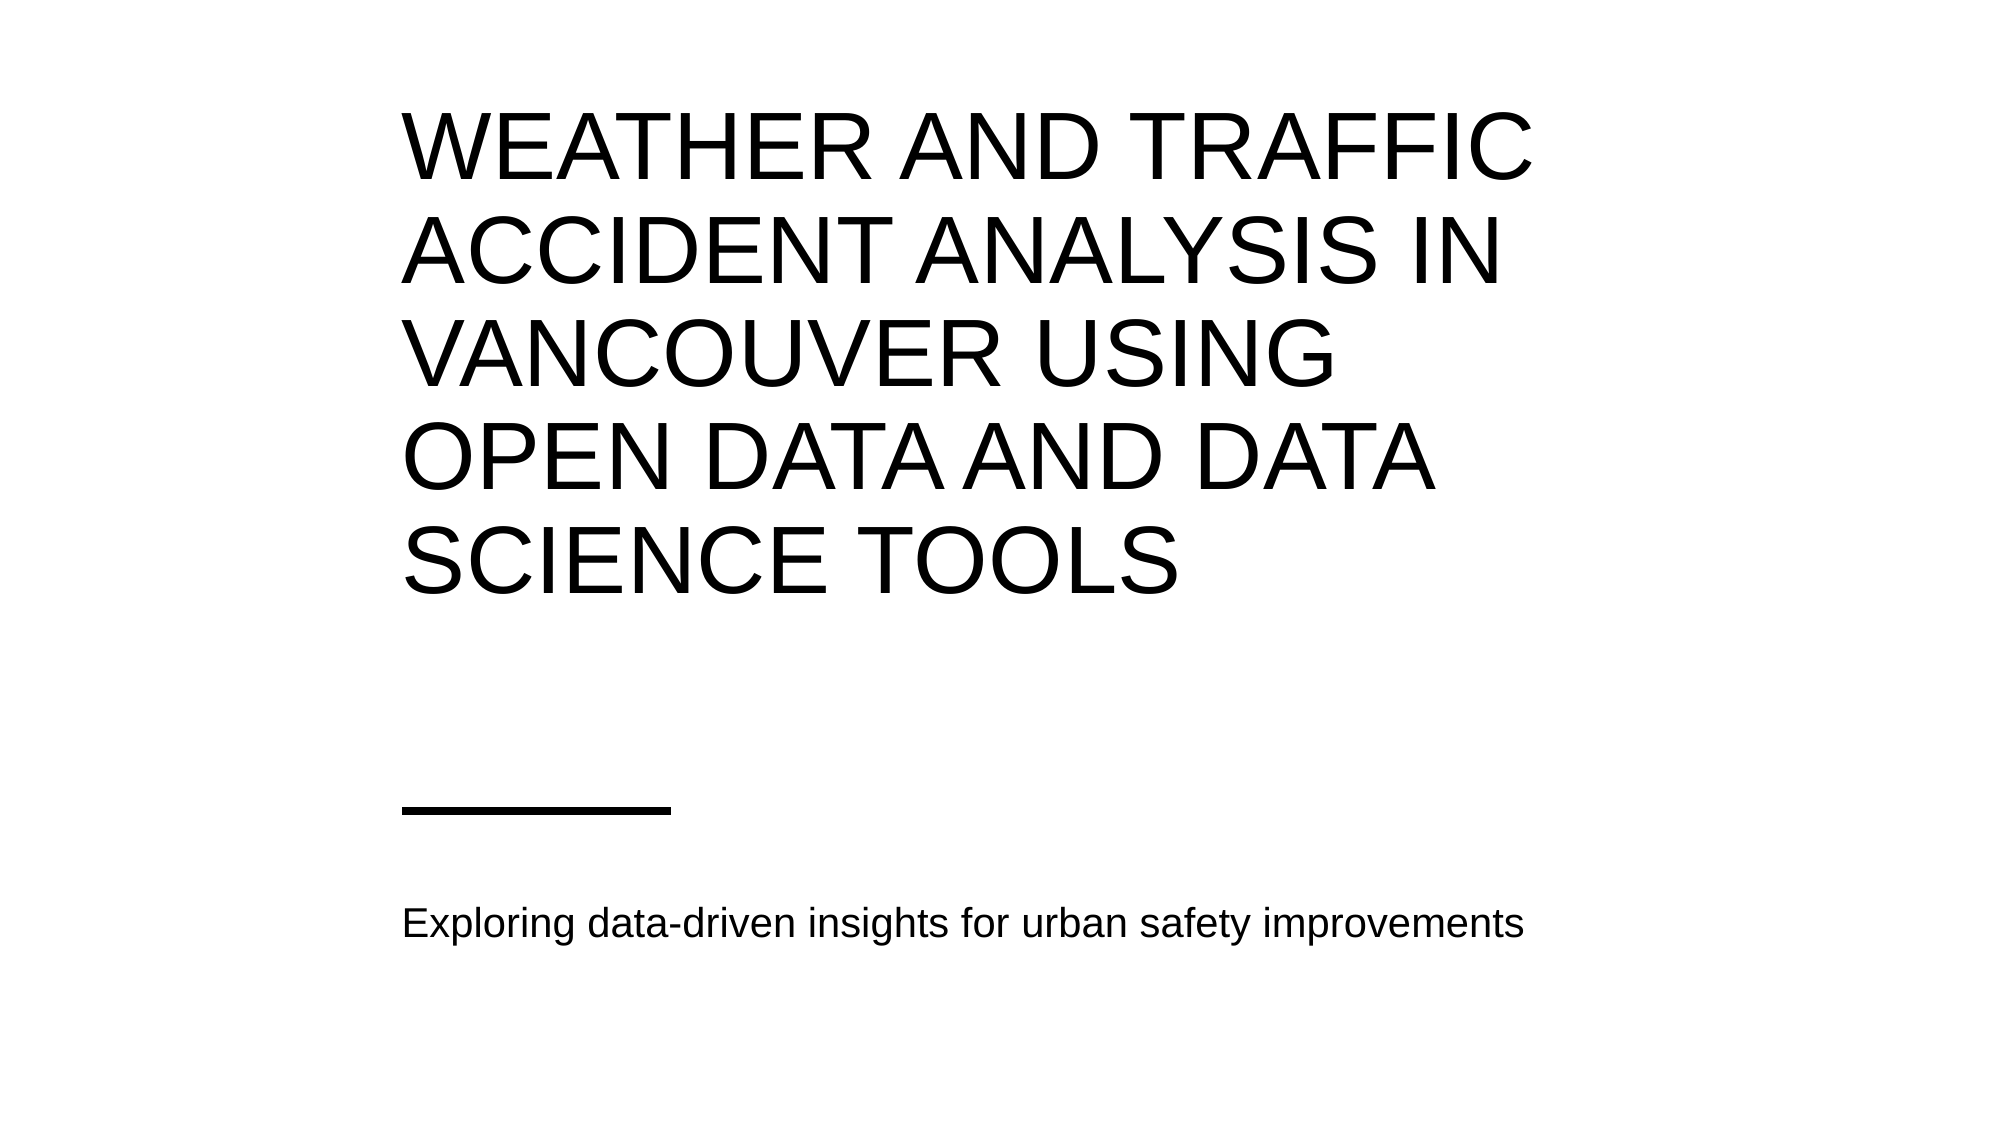

# Weather and Traffic Accident Analysis in Vancouver Using Open Data and Data Science Tools
Exploring data-driven insights for urban safety improvements